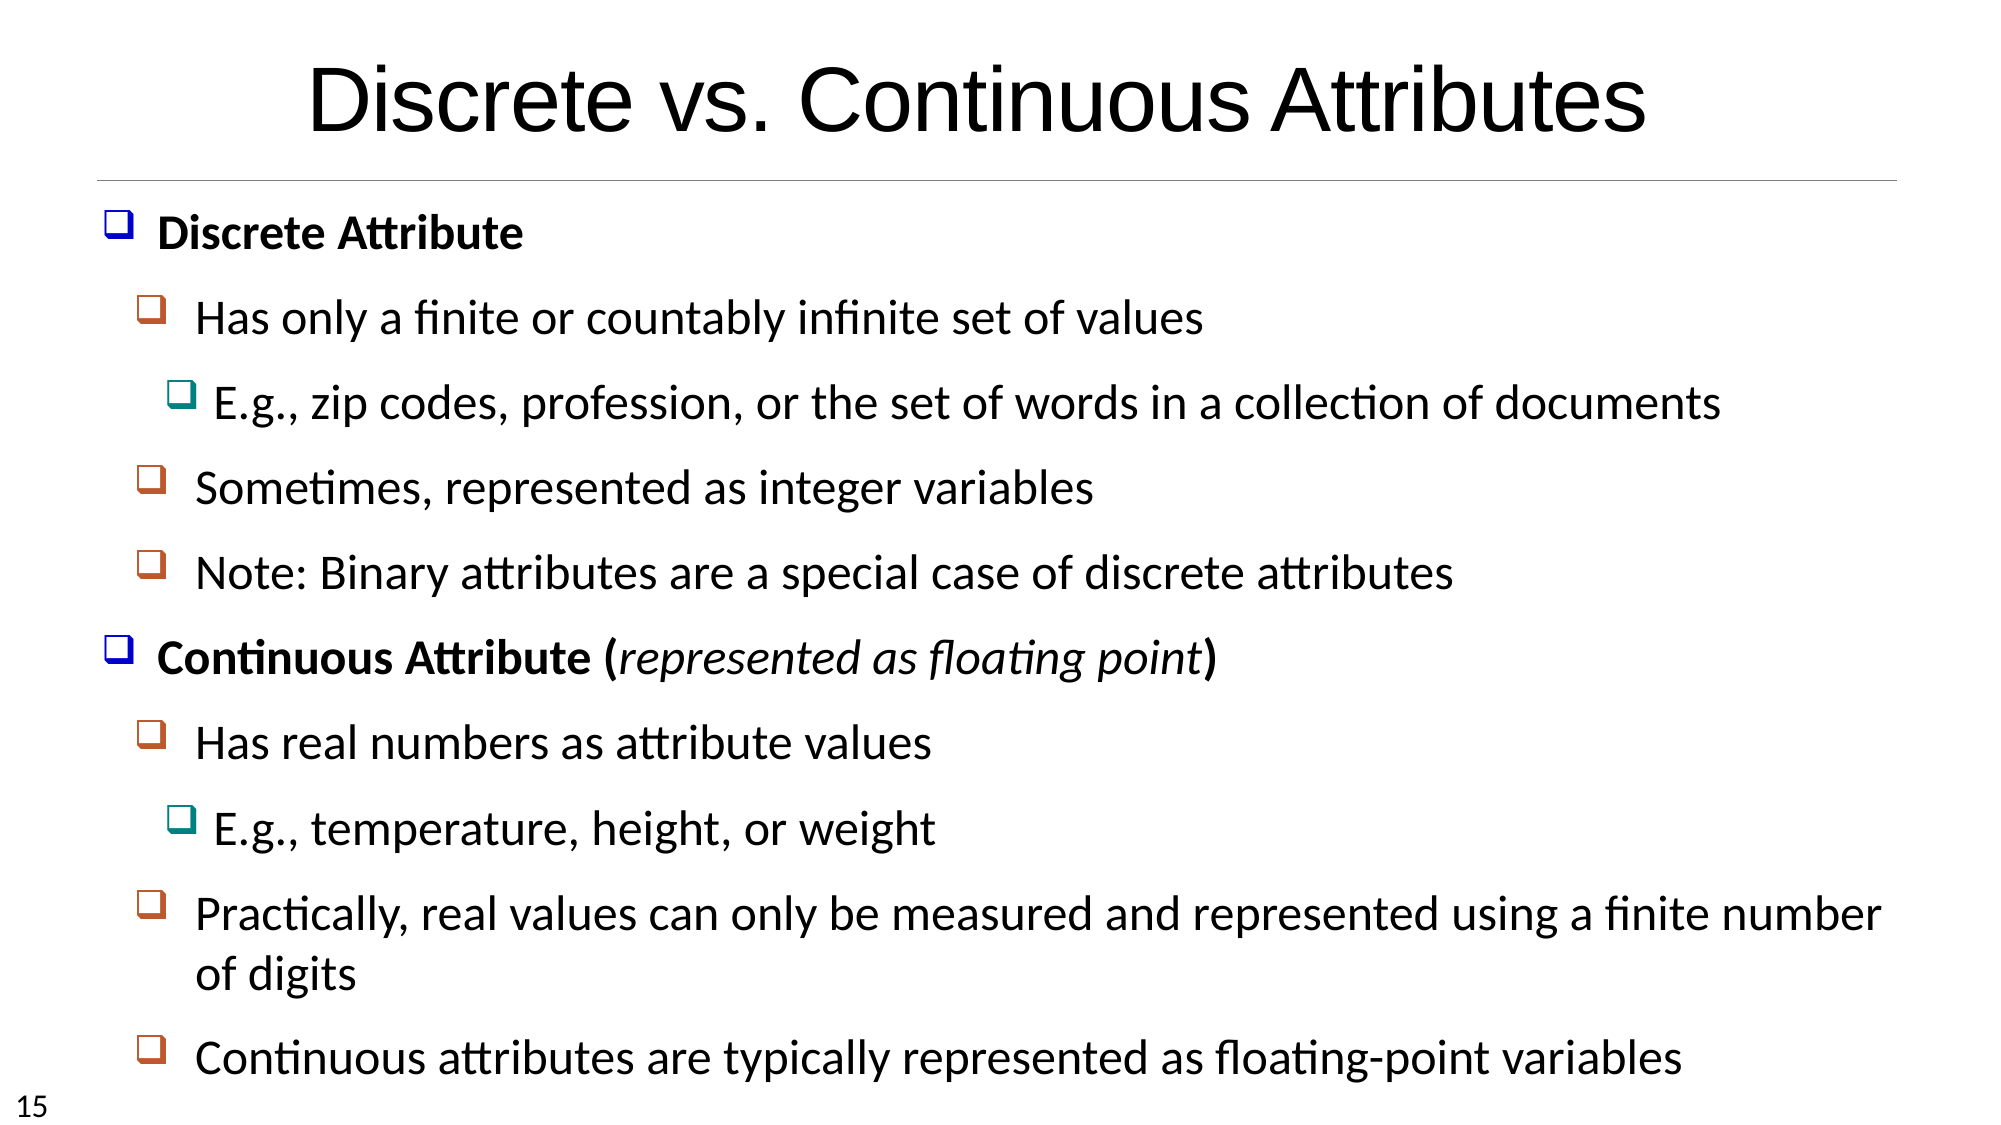

# Discrete vs. Continuous Attributes
Discrete Attribute
Has only a finite or countably infinite set of values
E.g., zip codes, profession, or the set of words in a collection of documents
Sometimes, represented as integer variables
Note: Binary attributes are a special case of discrete attributes
Continuous Attribute (represented as floating point)
Has real numbers as attribute values
E.g., temperature, height, or weight
Practically, real values can only be measured and represented using a finite number of digits
Continuous attributes are typically represented as floating-point variables